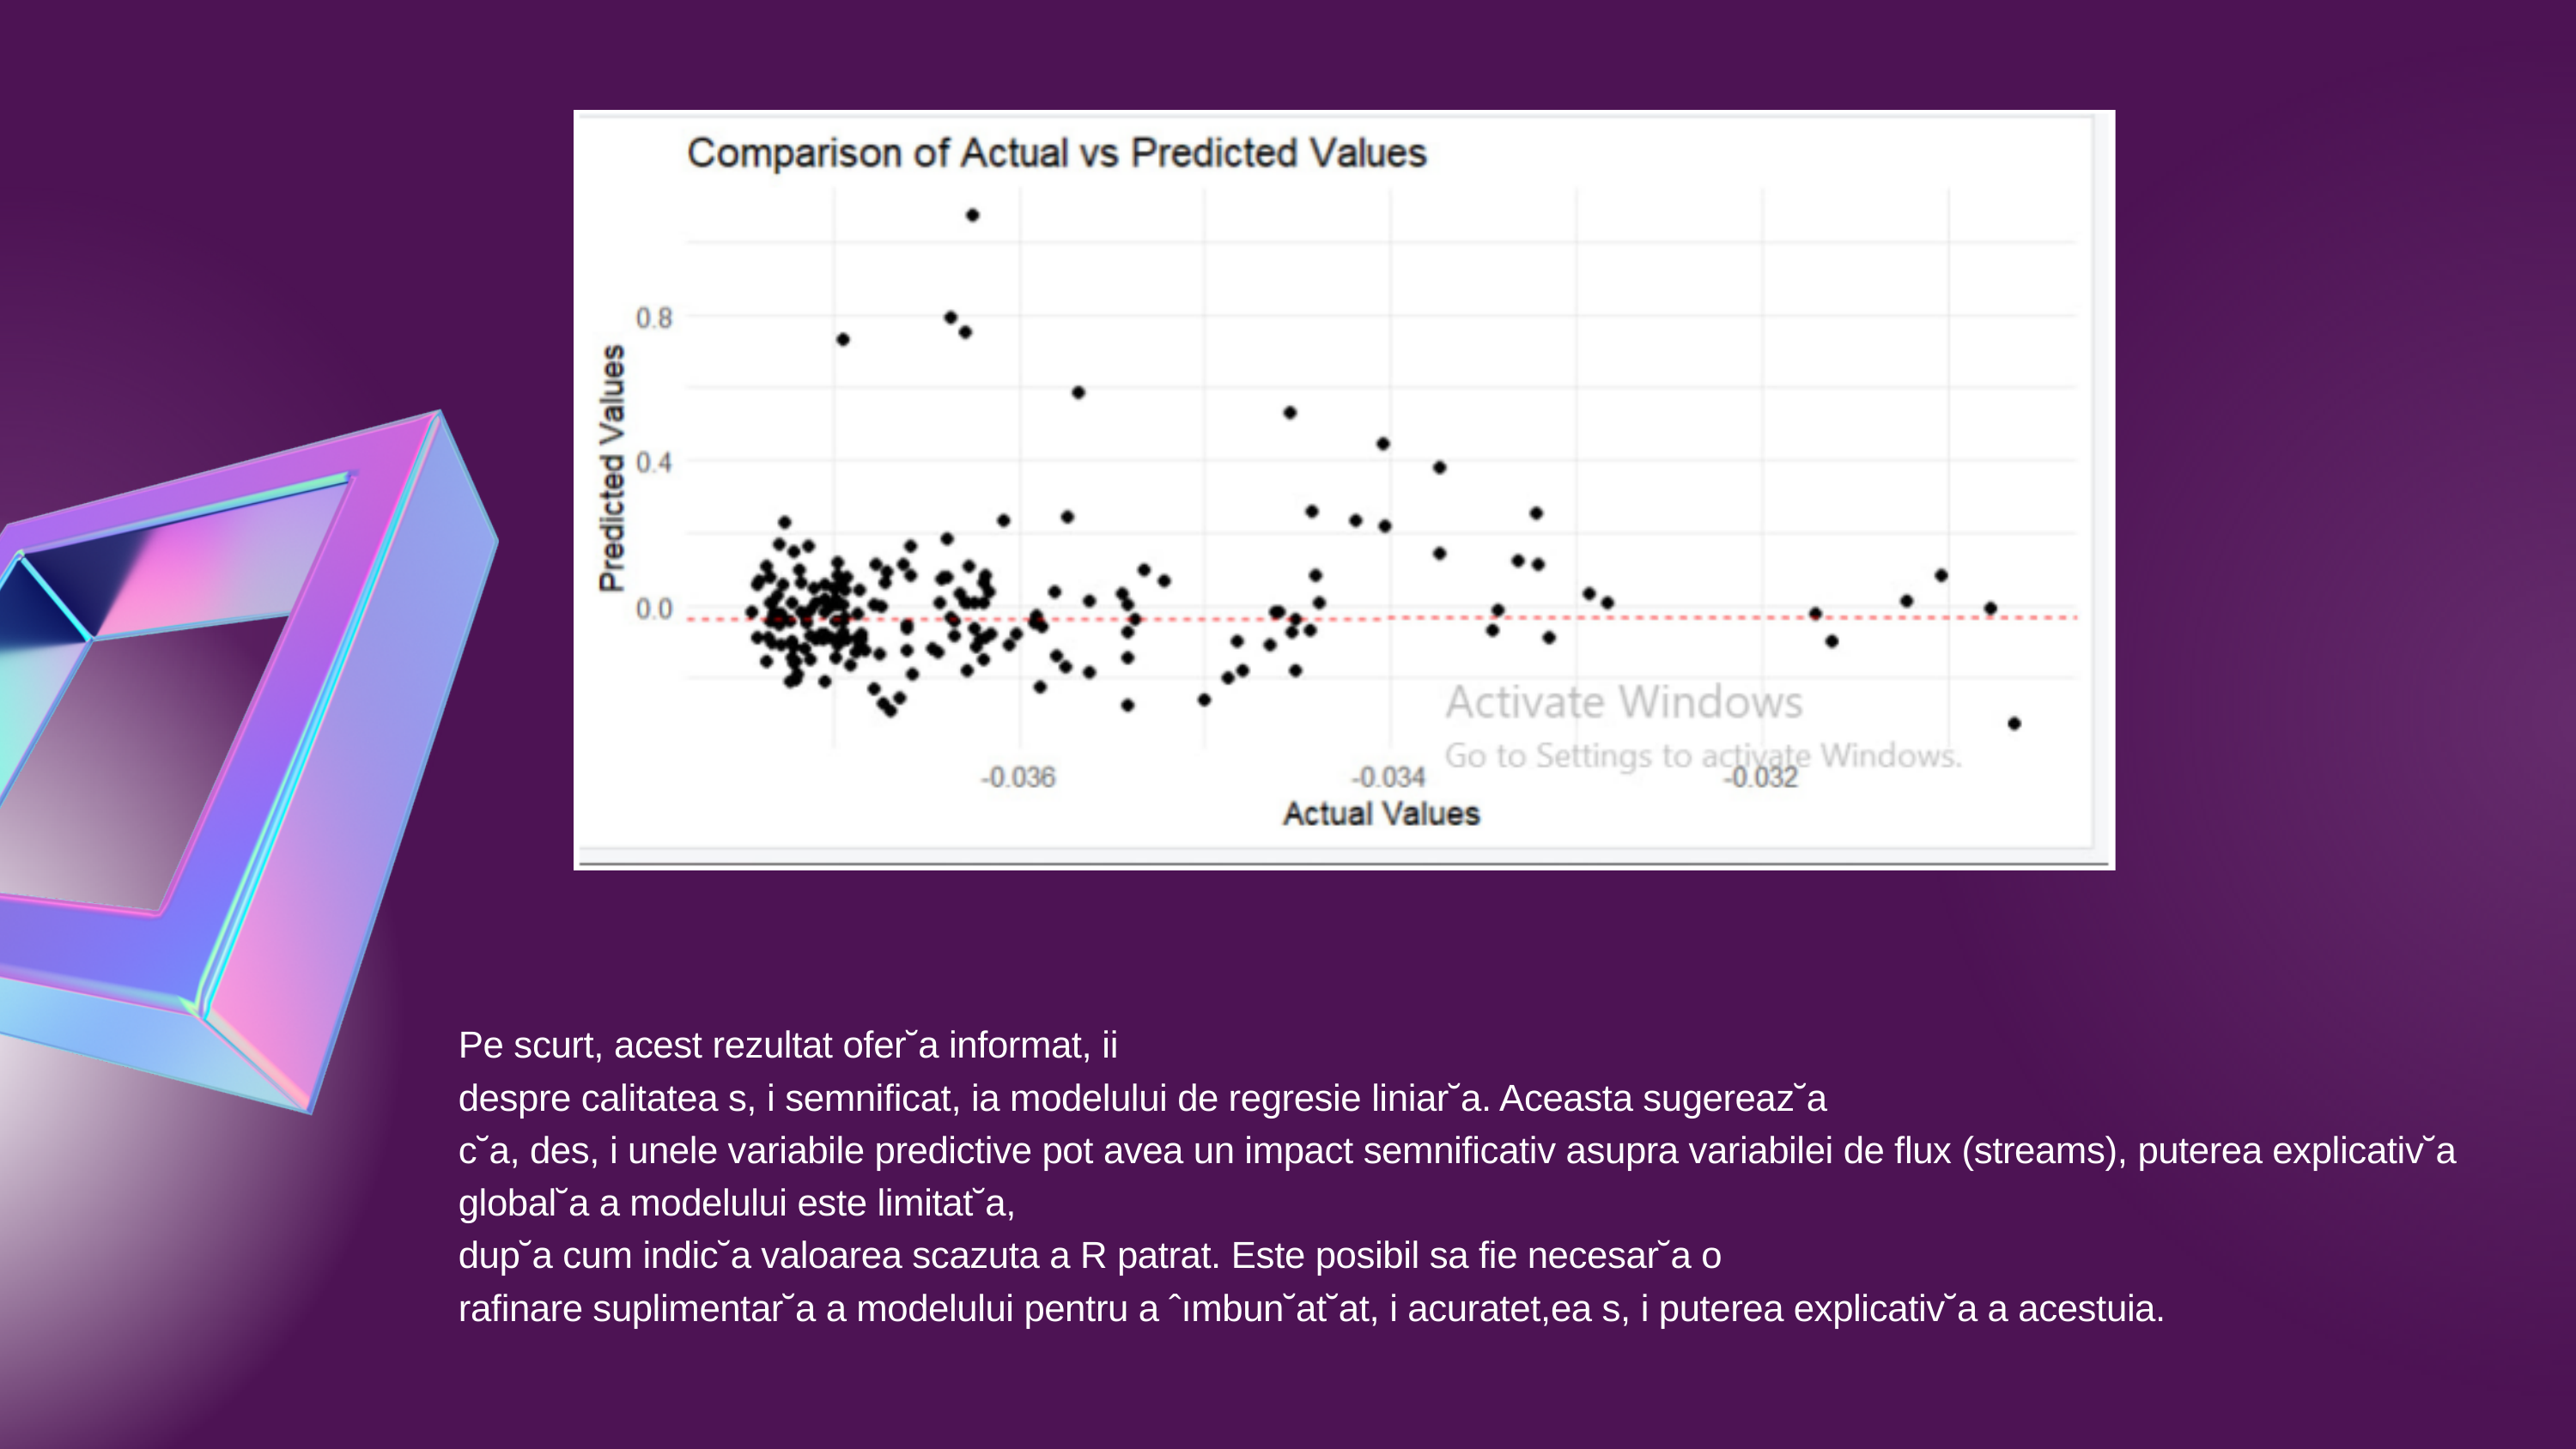

Pe scurt, acest rezultat ofer˘a informat, ii
despre calitatea s, i semnificat, ia modelului de regresie liniar˘a. Aceasta sugereaz˘a
c˘a, des, i unele variabile predictive pot avea un impact semnificativ asupra variabilei de flux (streams), puterea explicativ˘a global˘a a modelului este limitat˘a,
dup˘a cum indic˘a valoarea scazuta a R patrat. Este posibil sa fie necesar˘a o
rafinare suplimentar˘a a modelului pentru a ˆımbun˘at˘at, i acuratet,ea s, i puterea explicativ˘a a acestuia.